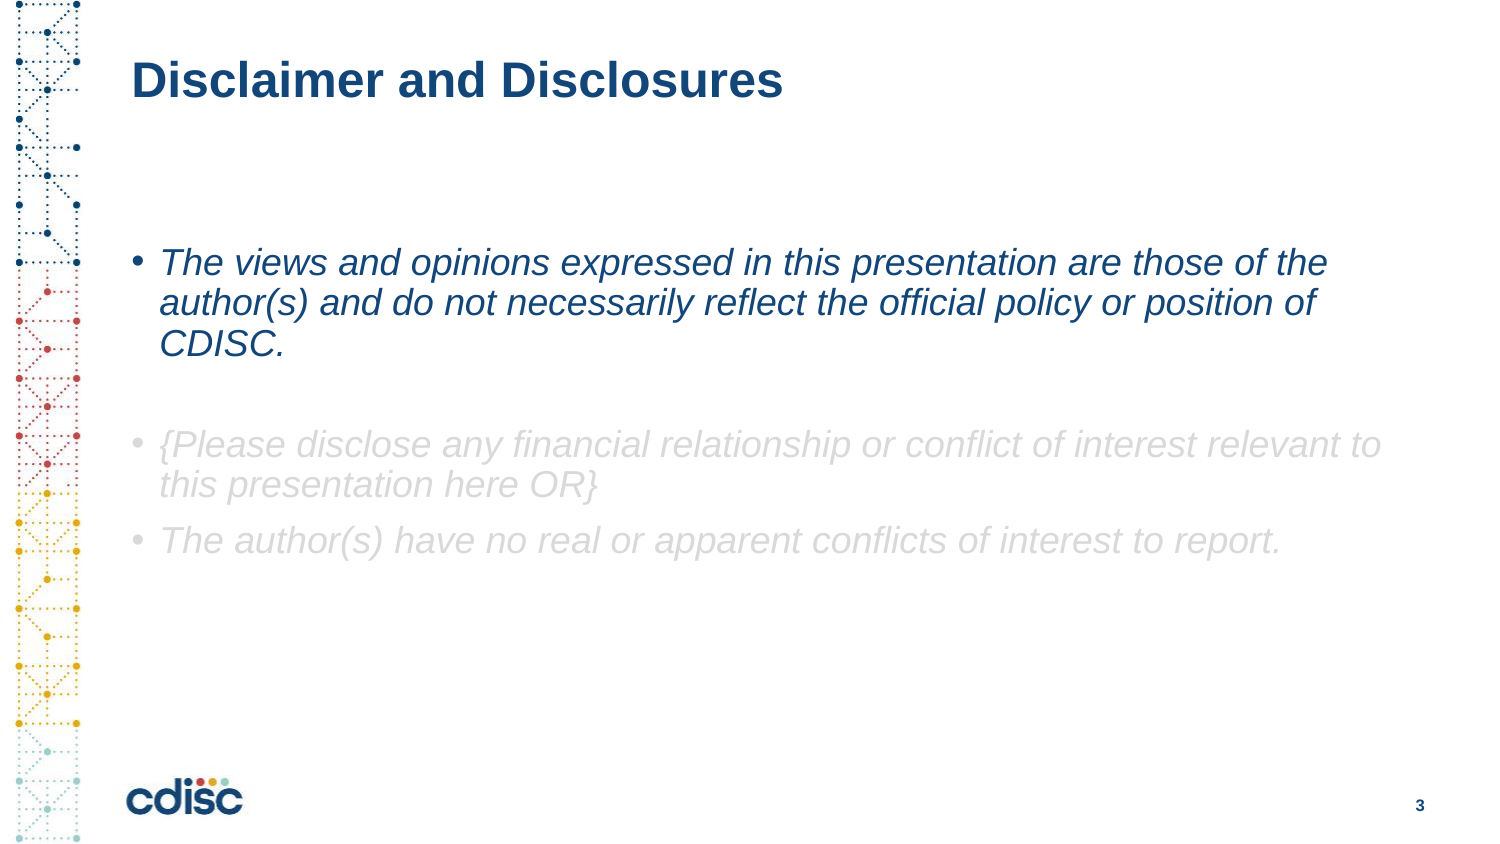

# Disclaimer and Disclosures

The views and opinions expressed in this presentation are those of the author(s) and do not necessarily reflect the official policy or position of CDISC.

{Please disclose any financial relationship or conflict of interest relevant to this presentation here OR}
The author(s) have no real or apparent conflicts of interest to report.

3